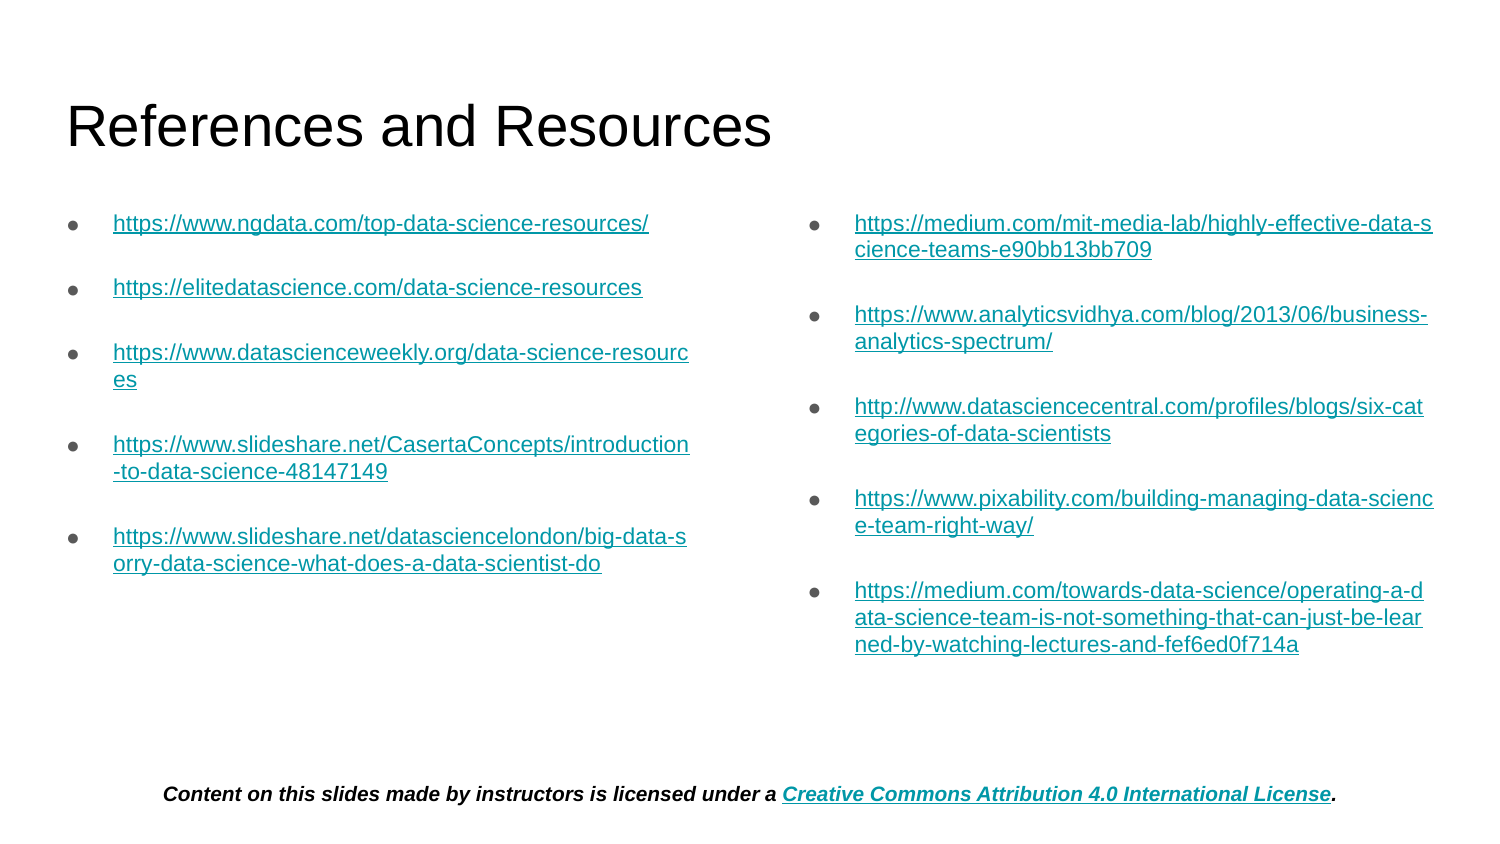

# References and Resources
https://www.ngdata.com/top-data-science-resources/
https://elitedatascience.com/data-science-resources
https://www.datascienceweekly.org/data-science-resources
https://www.slideshare.net/CasertaConcepts/introduction-to-data-science-48147149
https://www.slideshare.net/datasciencelondon/big-data-sorry-data-science-what-does-a-data-scientist-do

https://medium.com/mit-media-lab/highly-effective-data-science-teams-e90bb13bb709
https://www.analyticsvidhya.com/blog/2013/06/business-analytics-spectrum/
http://www.datasciencecentral.com/profiles/blogs/six-categories-of-data-scientists
https://www.pixability.com/building-managing-data-science-team-right-way/
https://medium.com/towards-data-science/operating-a-data-science-team-is-not-something-that-can-just-be-learned-by-watching-lectures-and-fef6ed0f714a